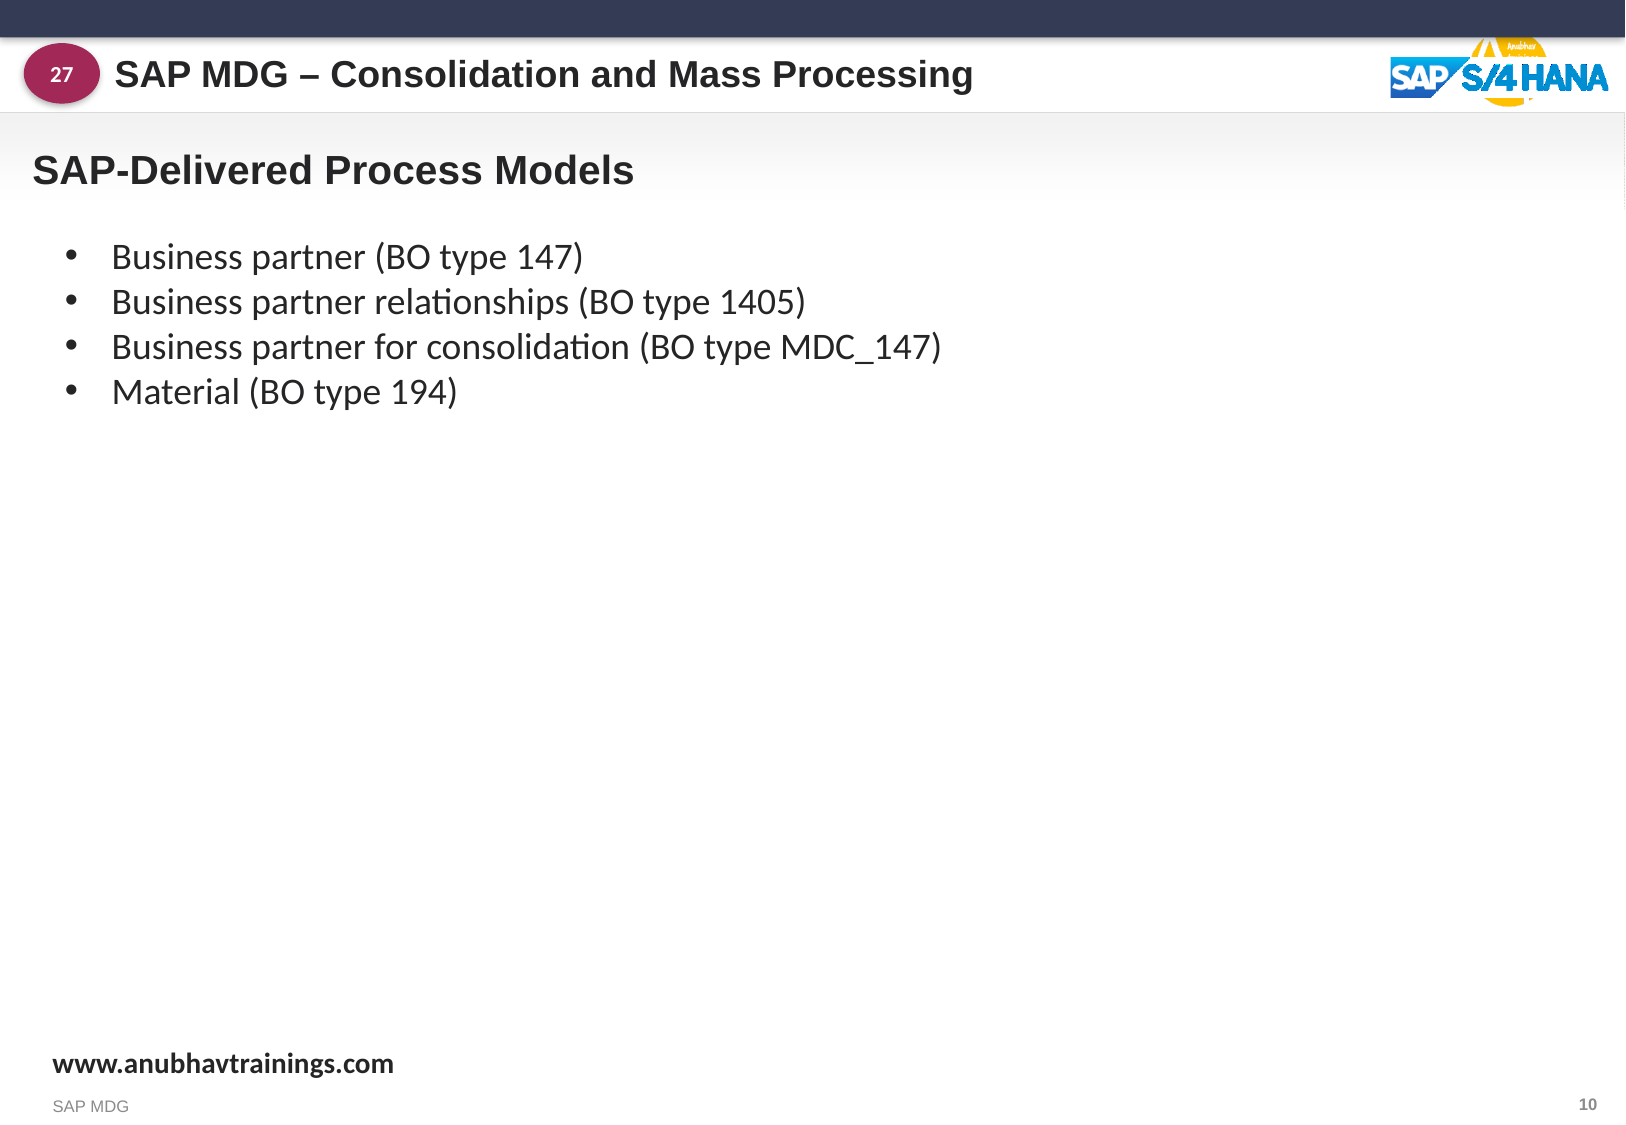

SAP MDG – Consolidation and Mass Processing
27
# SAP-Delivered Process Models
Business partner (BO type 147)
Business partner relationships (BO type 1405)
Business partner for consolidation (BO type MDC_147)
Material (BO type 194)